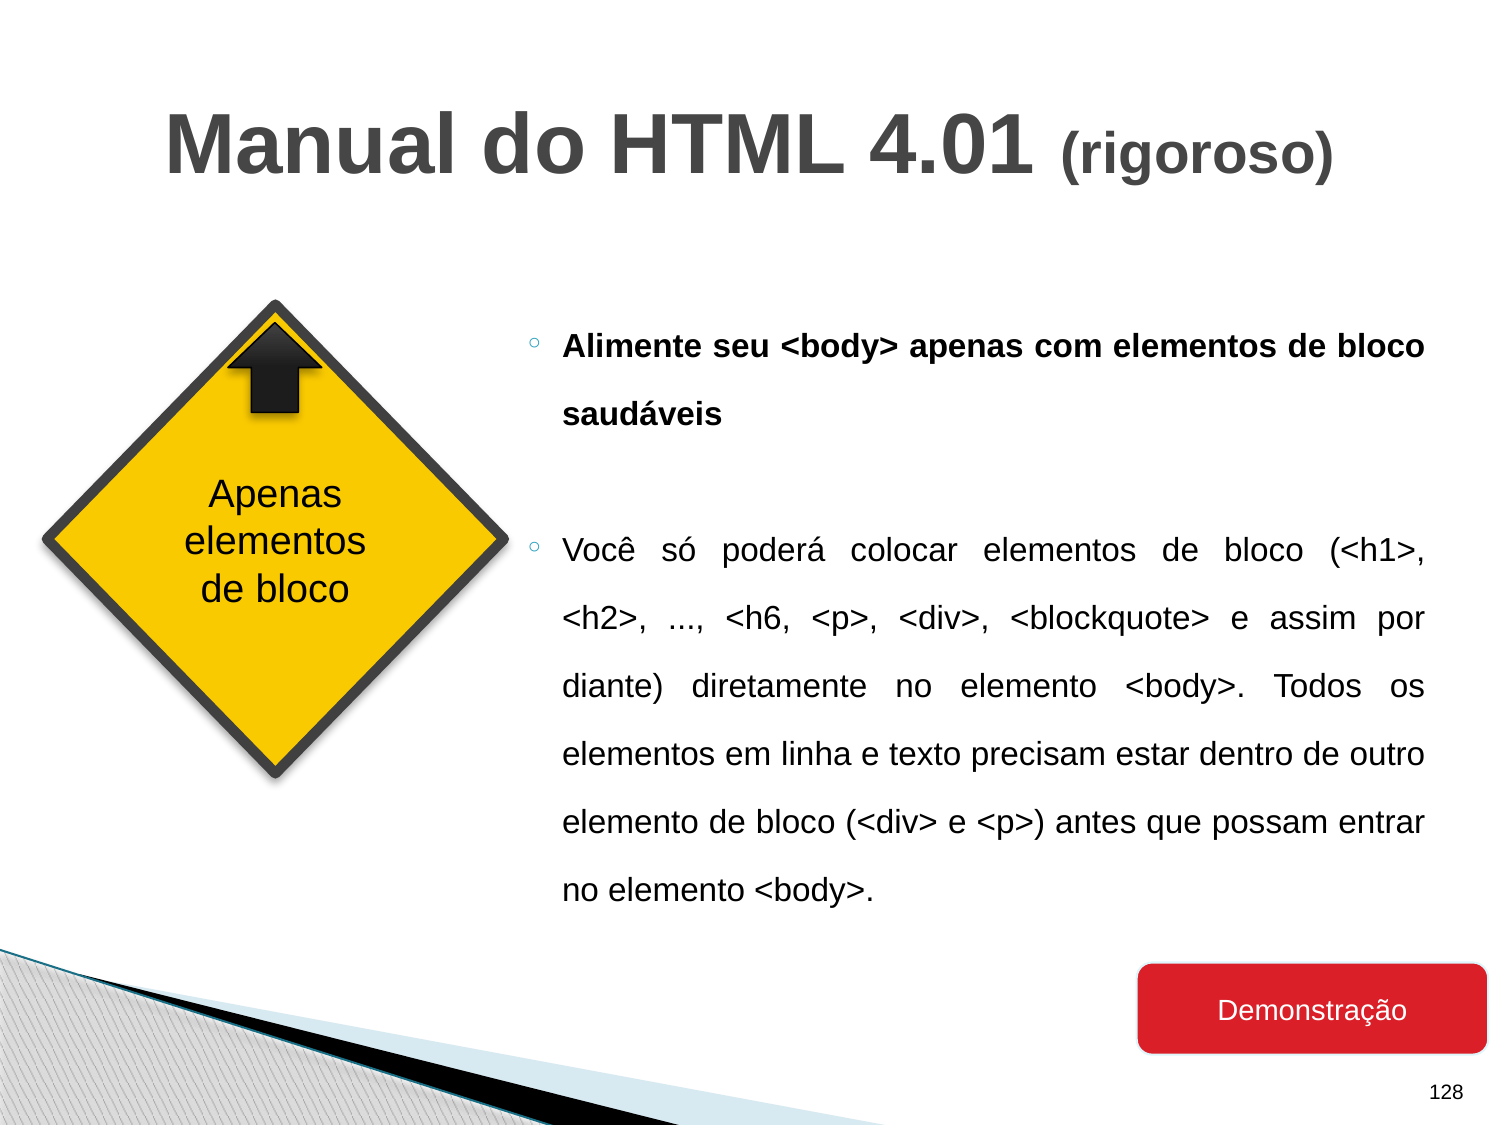

# Manual do HTML 4.01 (rigoroso)
Alimente seu <body> apenas com elementos de bloco saudáveis

Você só poderá colocar elementos de bloco (<h1>, <h2>, ..., <h6, <p>, <div>, <blockquote> e assim por diante) diretamente no elemento <body>. Todos os elementos em linha e texto precisam estar dentro de outro elemento de bloco (<div> e <p>) antes que possam entrar no elemento <body>.
Apenas elementos de bloco

Demonstração
128